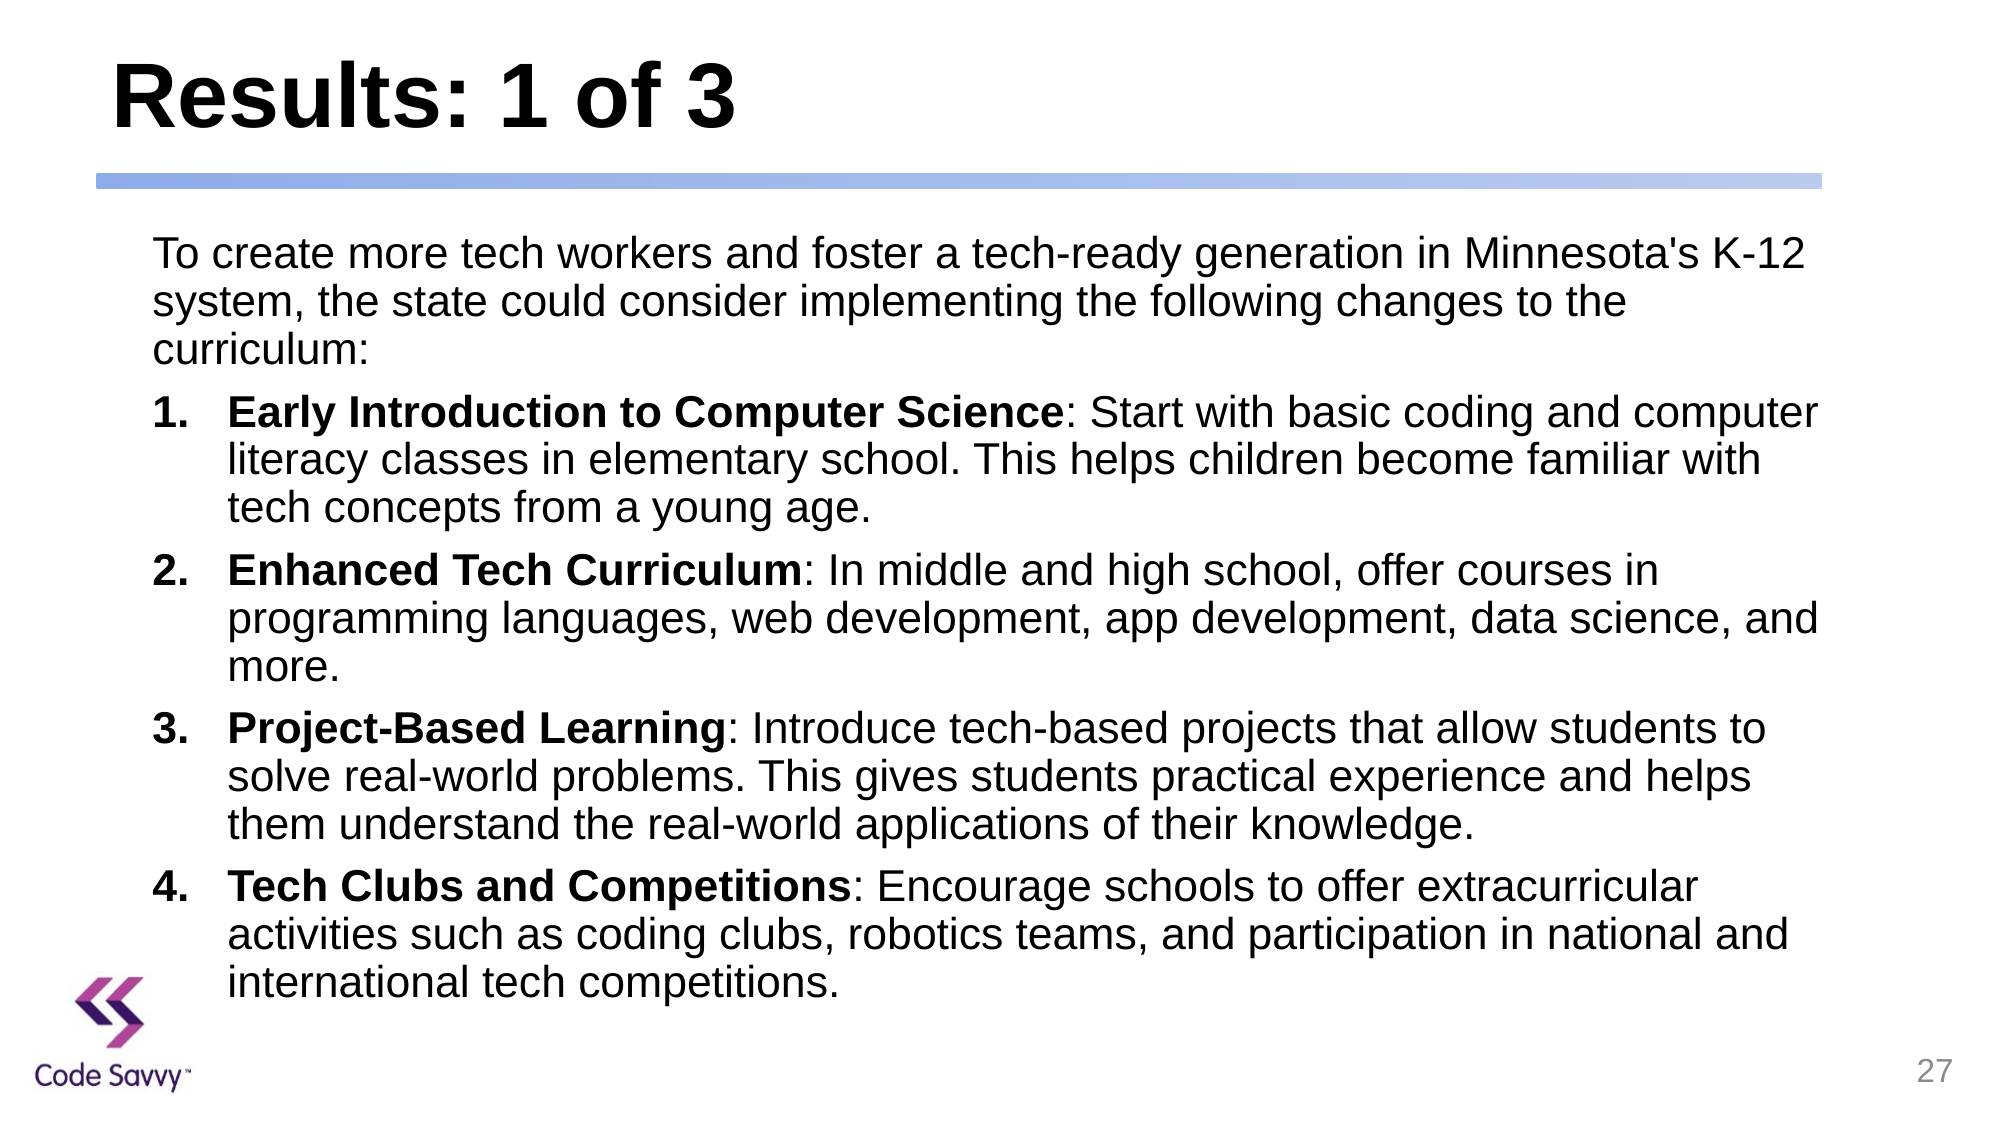

# Results: 1 of 3
To create more tech workers and foster a tech-ready generation in Minnesota's K-12 system, the state could consider implementing the following changes to the curriculum:
Early Introduction to Computer Science: Start with basic coding and computer literacy classes in elementary school. This helps children become familiar with tech concepts from a young age.
Enhanced Tech Curriculum: In middle and high school, offer courses in programming languages, web development, app development, data science, and more.
Project-Based Learning: Introduce tech-based projects that allow students to solve real-world problems. This gives students practical experience and helps them understand the real-world applications of their knowledge.
Tech Clubs and Competitions: Encourage schools to offer extracurricular activities such as coding clubs, robotics teams, and participation in national and international tech competitions.

27